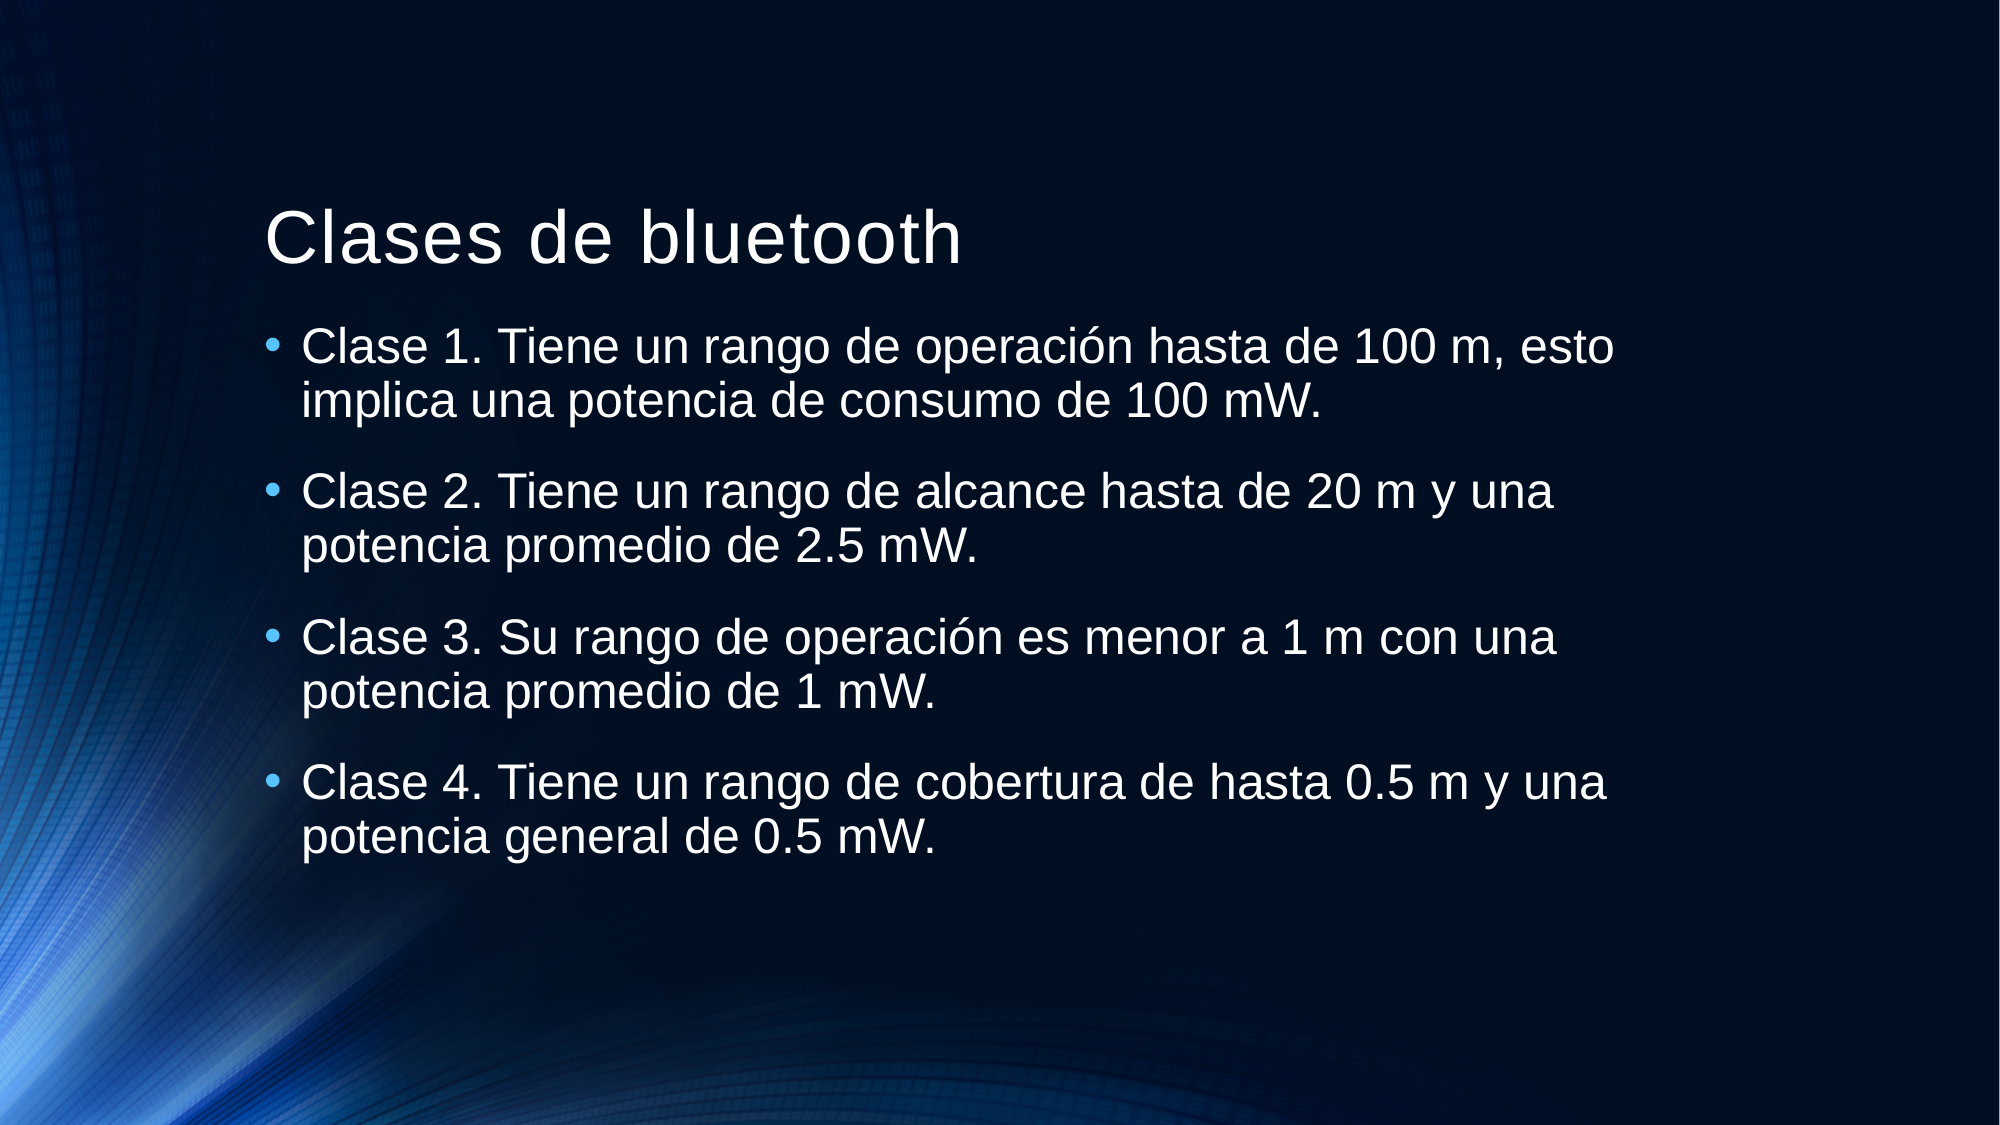

# Clases de bluetooth
Clase 1. Tiene un rango de operación hasta de 100 m, esto implica una potencia de consumo de 100 mW.
Clase 2. Tiene un rango de alcance hasta de 20 m y una potencia promedio de 2.5 mW.
Clase 3. Su rango de operación es menor a 1 m con una potencia promedio de 1 mW.
Clase 4. Tiene un rango de cobertura de hasta 0.5 m y una potencia general de 0.5 mW.